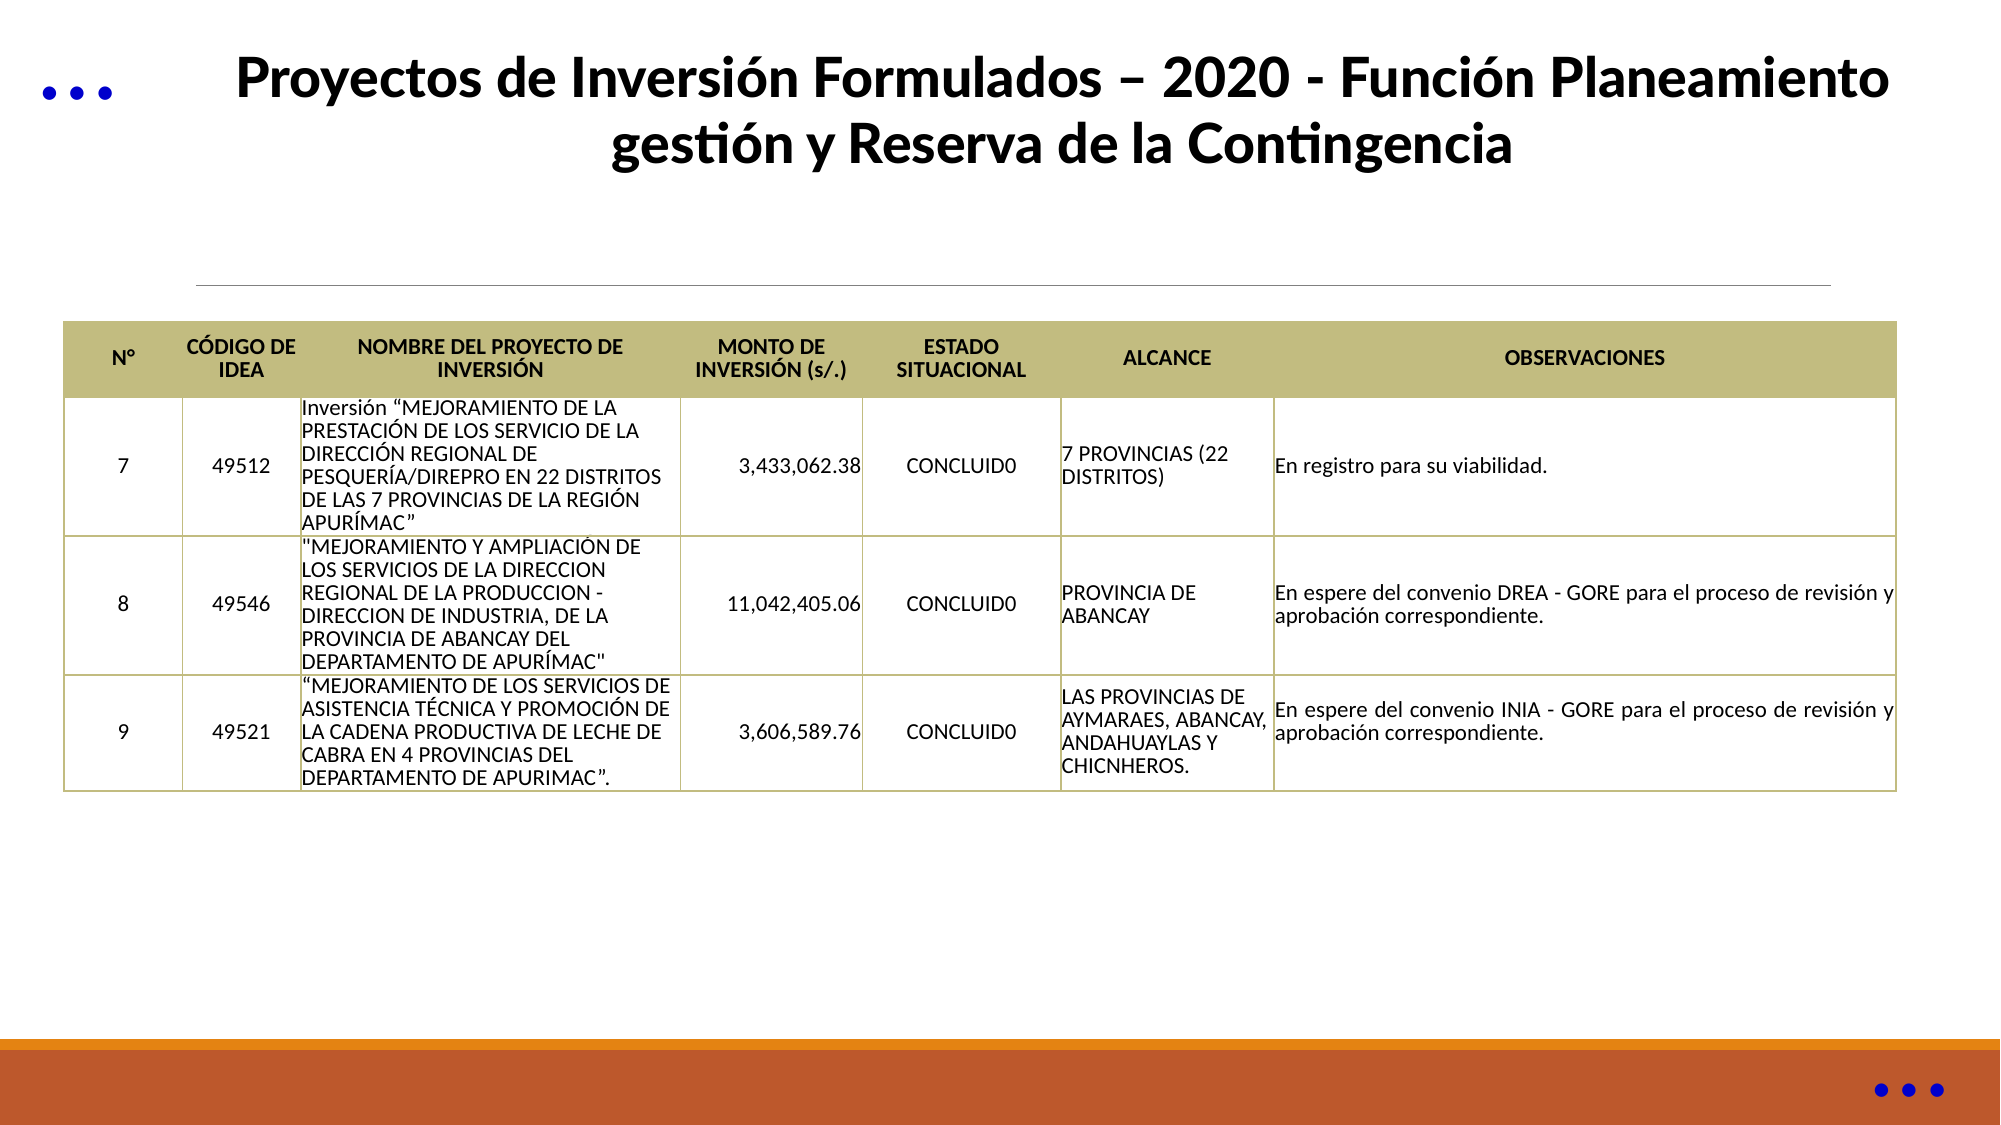

…
Proyectos de Inversión Formulados – 2020 - Función Planeamiento gestión y Reserva de la Contingencia
| N° | CÓDIGO DE IDEA | NOMBRE DEL PROYECTO DE INVERSIÓN | MONTO DE INVERSIÓN (s/.) | ESTADO SITUACIONAL | ALCANCE | OBSERVACIONES |
| --- | --- | --- | --- | --- | --- | --- |
| 7 | 49512 | Inversión “MEJORAMIENTO DE LA PRESTACIÓN DE LOS SERVICIO DE LA DIRECCIÓN REGIONAL DE PESQUERÍA/DIREPRO EN 22 DISTRITOS DE LAS 7 PROVINCIAS DE LA REGIÓN APURÍMAC” | 3,433,062.38 | CONCLUID0 | 7 PROVINCIAS (22 DISTRITOS) | En registro para su viabilidad. |
| 8 | 49546 | "MEJORAMIENTO Y AMPLIACIÓN DE LOS SERVICIOS DE LA DIRECCION REGIONAL DE LA PRODUCCION - DIRECCION DE INDUSTRIA, DE LA PROVINCIA DE ABANCAY DEL DEPARTAMENTO DE APURÍMAC" | 11,042,405.06 | CONCLUID0 | PROVINCIA DE ABANCAY | En espere del convenio DREA - GORE para el proceso de revisión y aprobación correspondiente. |
| 9 | 49521 | “MEJORAMIENTO DE LOS SERVICIOS DE ASISTENCIA TÉCNICA Y PROMOCIÓN DE LA CADENA PRODUCTIVA DE LECHE DE CABRA EN 4 PROVINCIAS DEL DEPARTAMENTO DE APURIMAC”. | 3,606,589.76 | CONCLUID0 | LAS PROVINCIAS DE AYMARAES, ABANCAY, ANDAHUAYLAS Y CHICNHEROS. | En espere del convenio INIA - GORE para el proceso de revisión y aprobación correspondiente. |
…